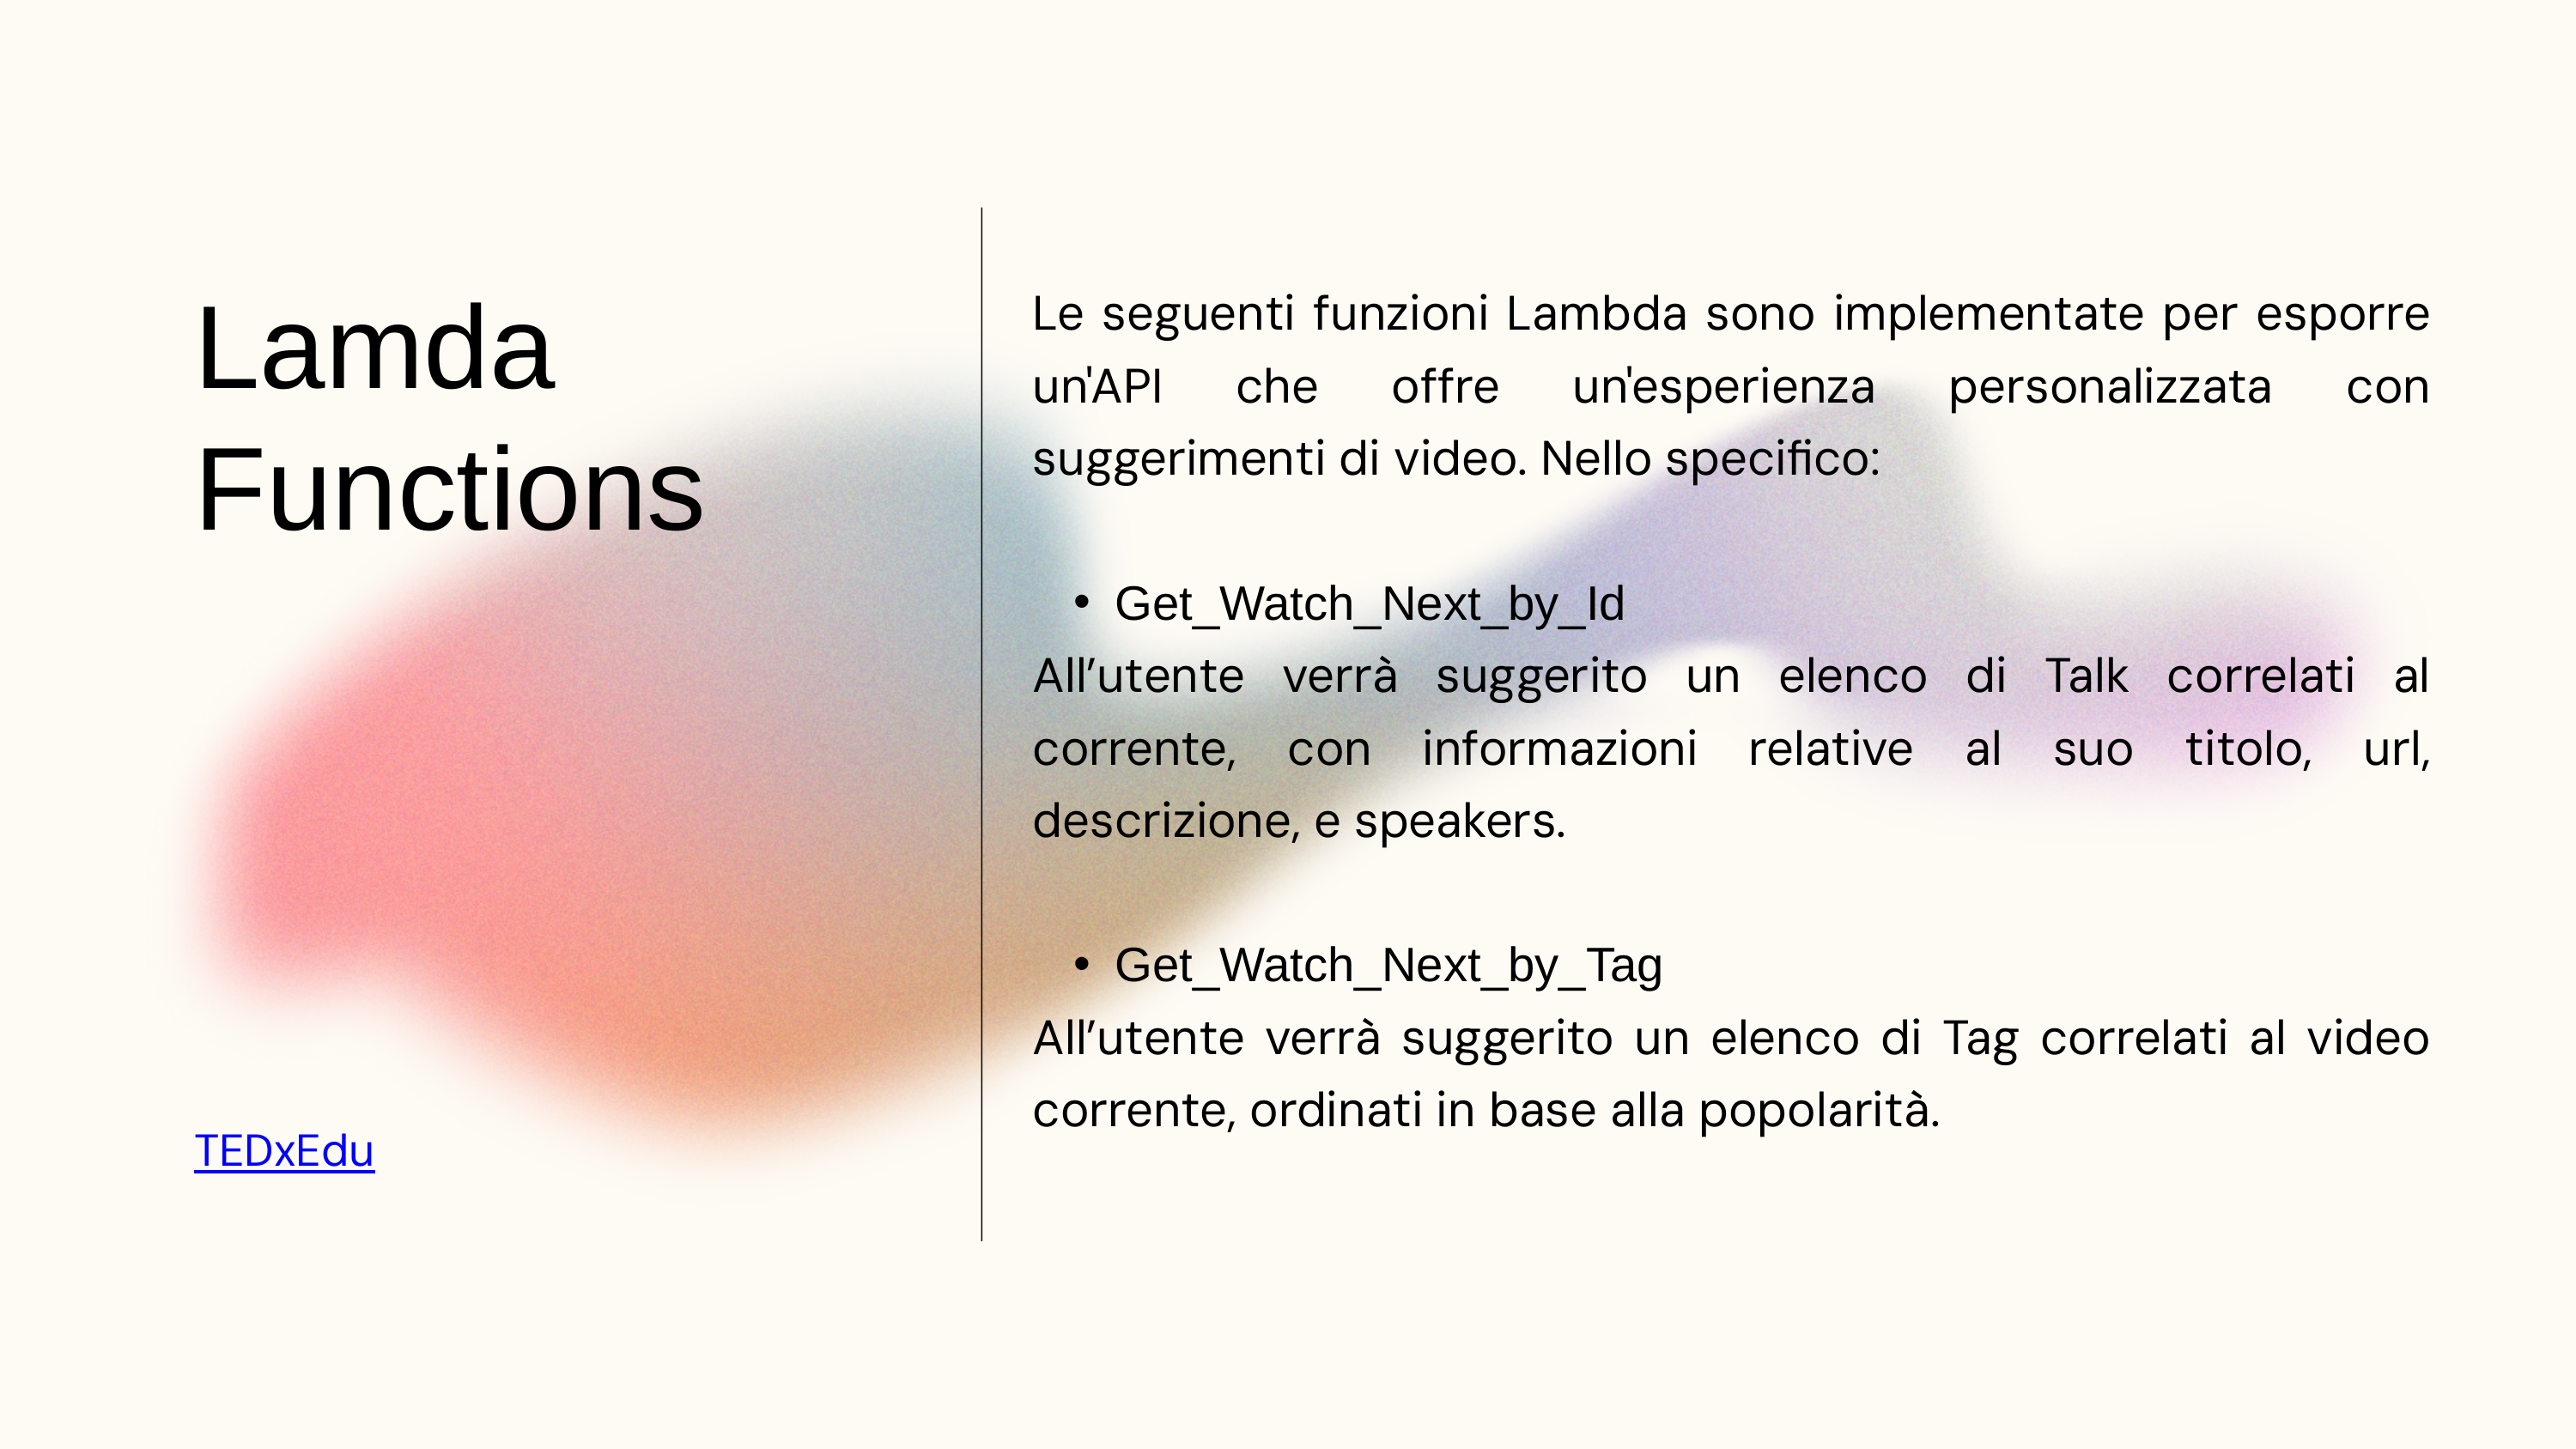

Le seguenti funzioni Lambda sono implementate per esporre un'API che offre un'esperienza personalizzata con suggerimenti di video. Nello specifico:

Get_Watch_Next_by_Id
All’utente verrà suggerito un elenco di Talk correlati al corrente, con informazioni relative al suo titolo, url, descrizione, e speakers.

Get_Watch_Next_by_Tag
All’utente verrà suggerito un elenco di Tag correlati al video corrente, ordinati in base alla popolarità.
Lamda
Functions

TEDxEdu